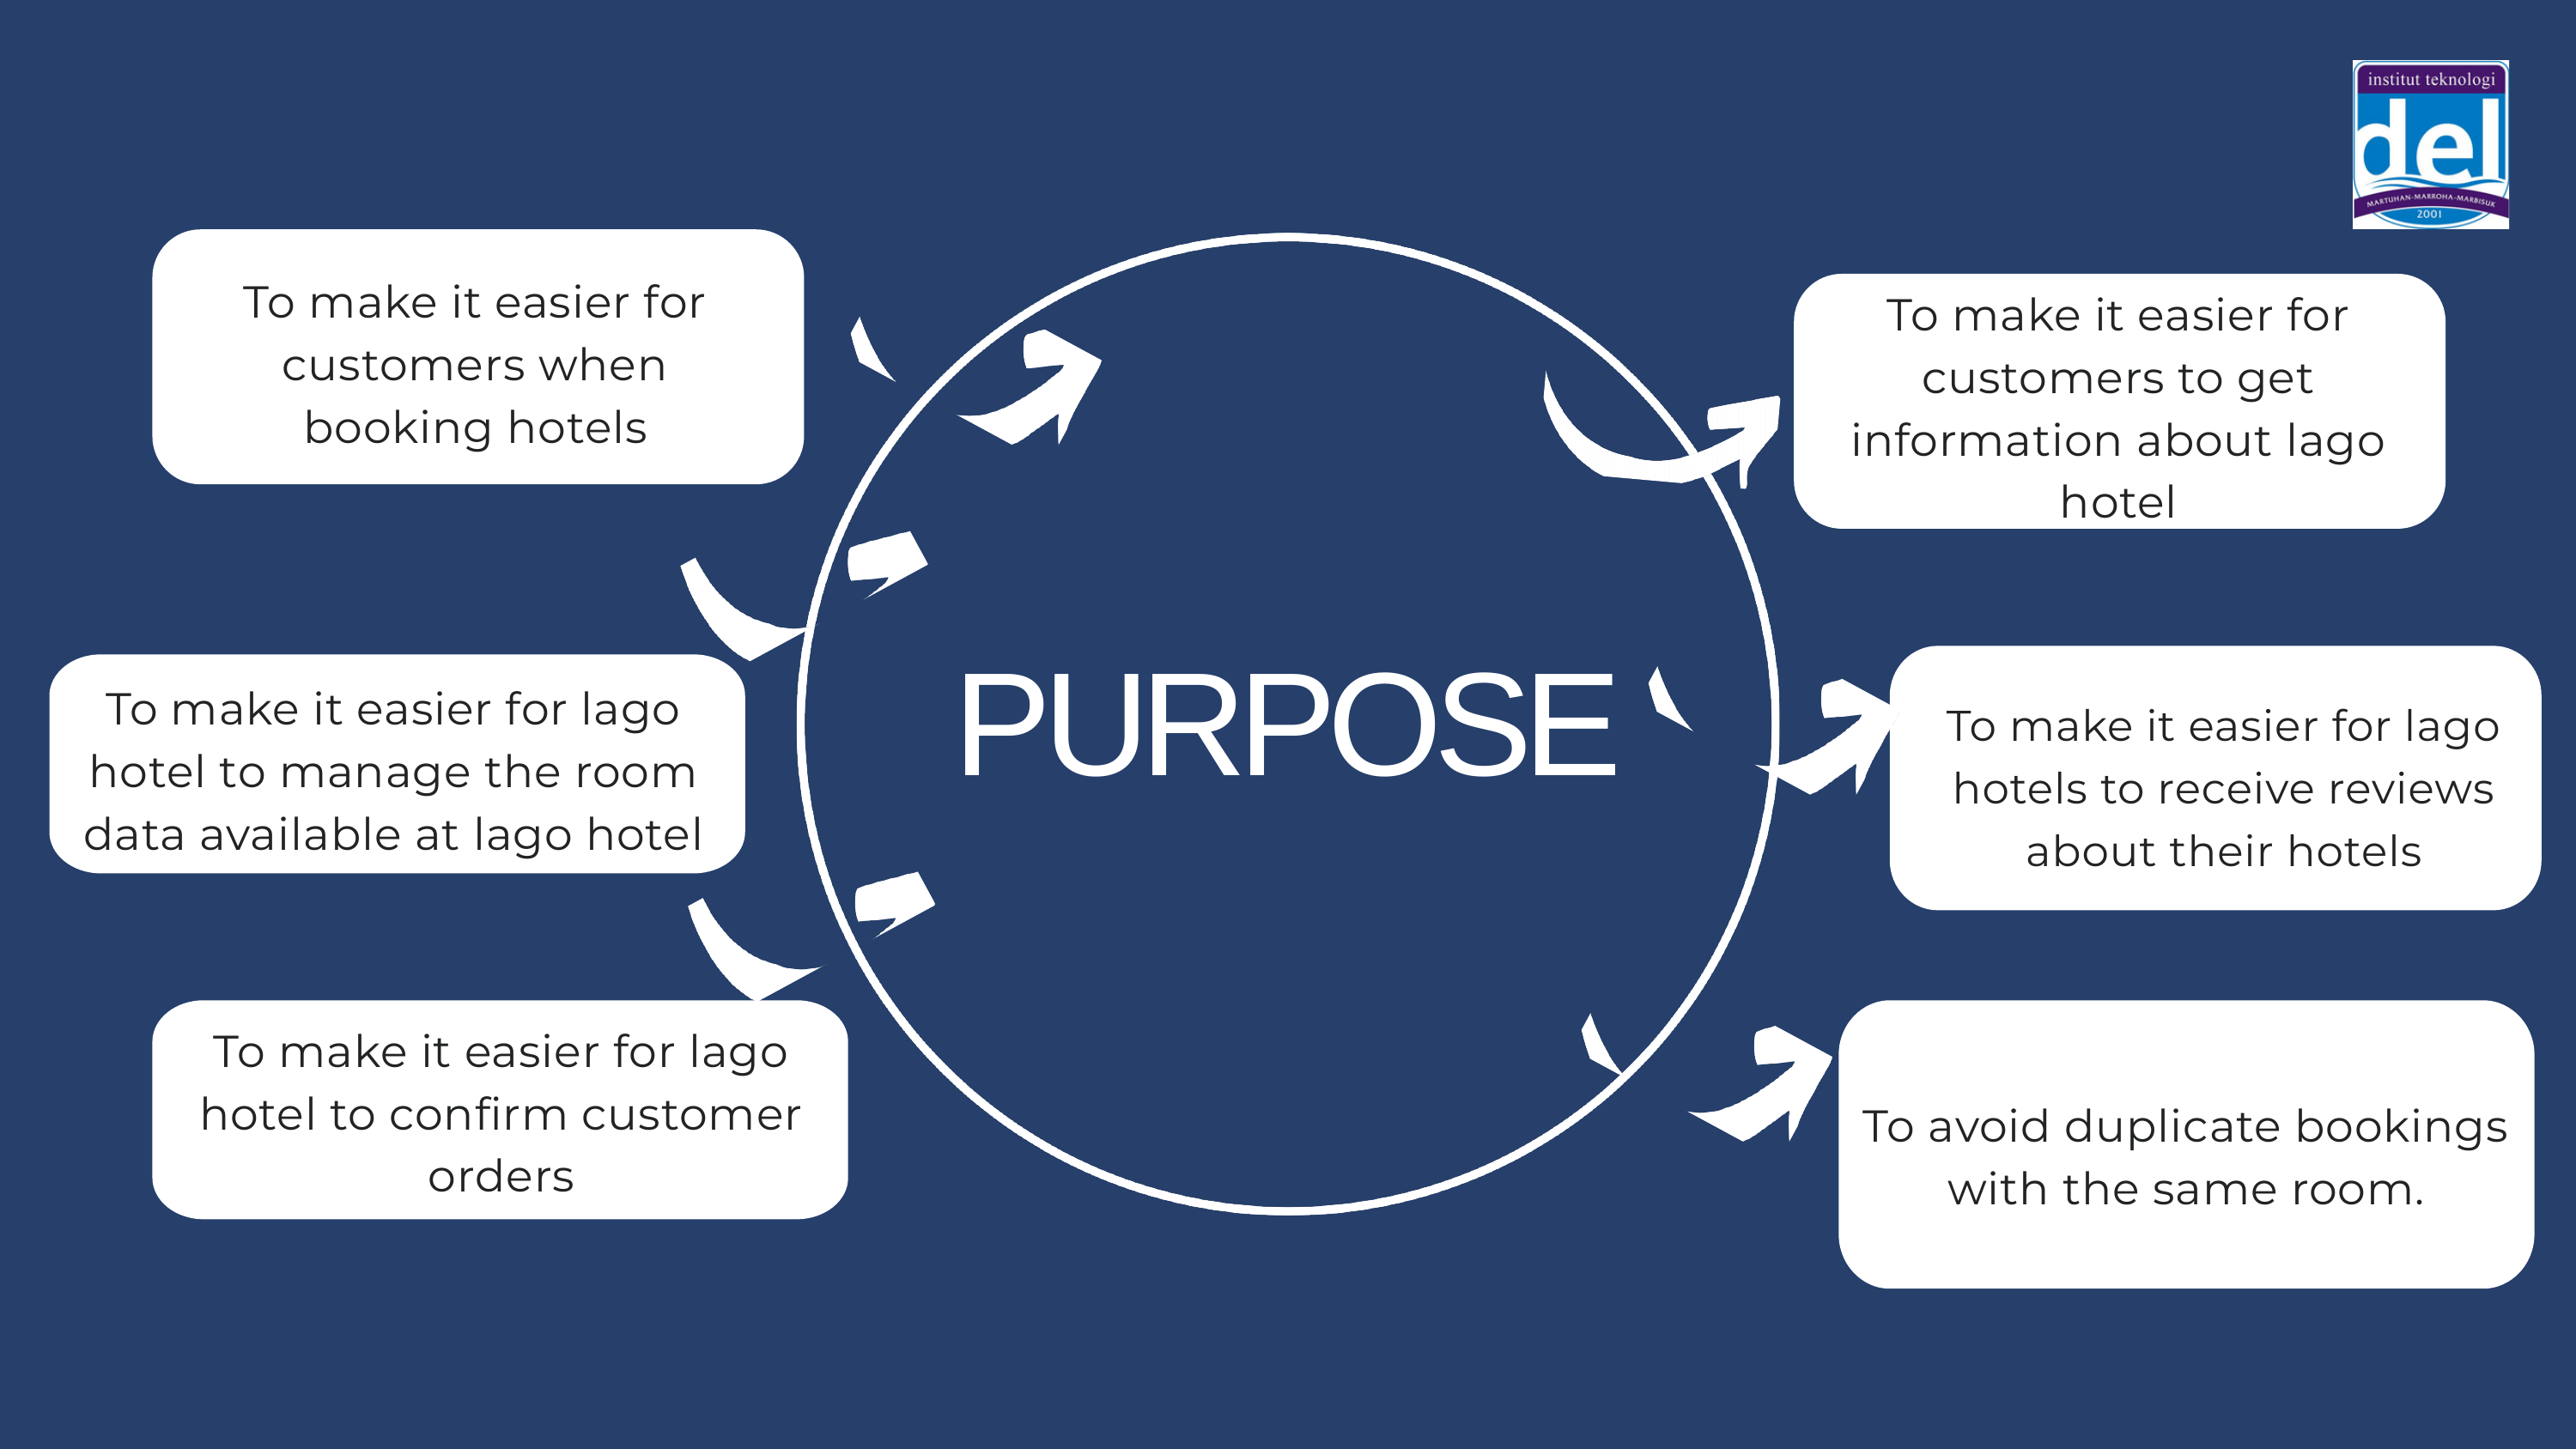

To make it easier for customers when booking hotels

To make it easier for customers to get information about lago hotel

PURPOSE
To make it easier for lago hotel to manage the room data available at lago hotel
To make it easier for lago hotels to receive reviews about their hotels

To make it easier for lago hotel to confirm customer orders
To avoid duplicate bookings with the same room.